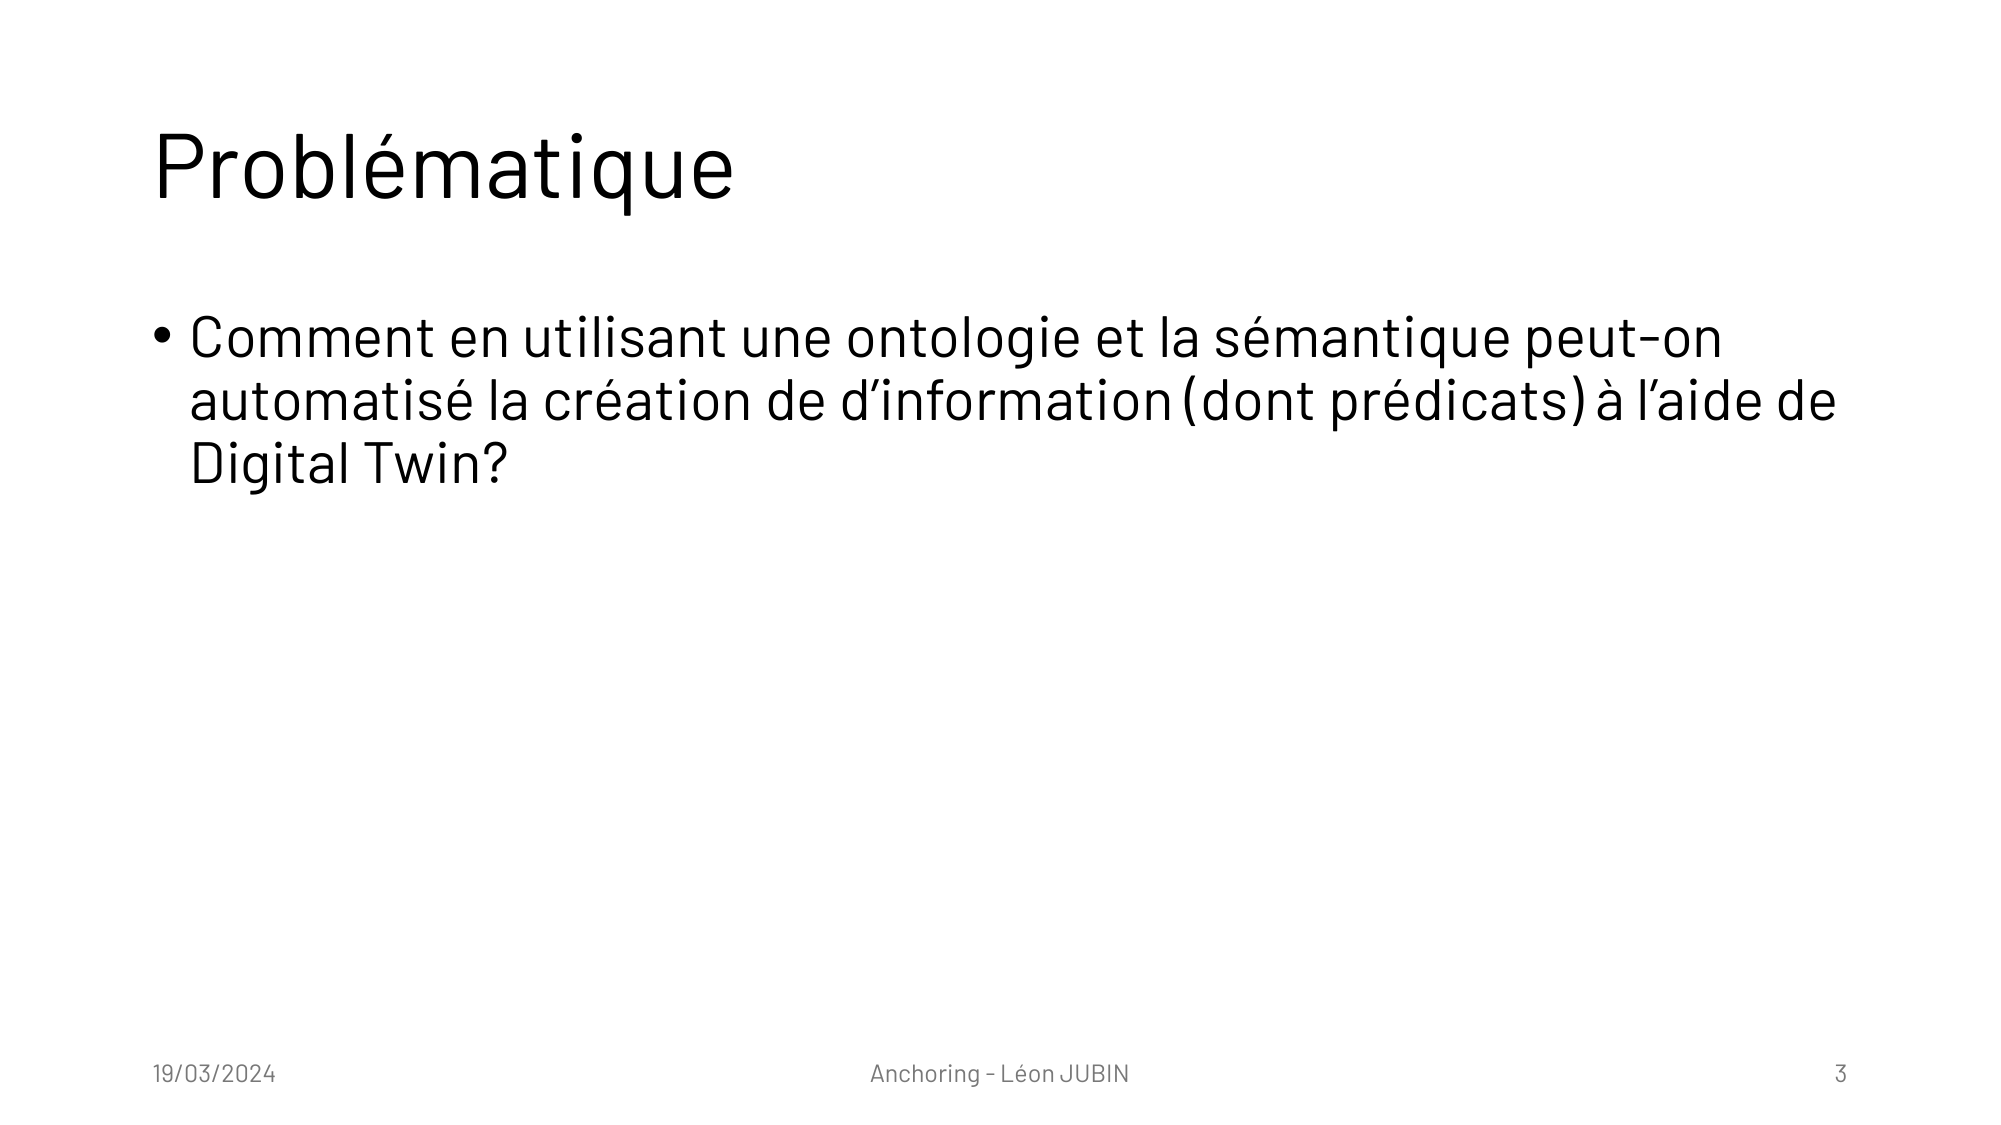

# Problématique
Comment en utilisant une ontologie et la sémantique peut-on automatisé la création de d’information (dont prédicats) à l’aide de Digital Twin?
19/03/2024
Anchoring - Léon JUBIN
3